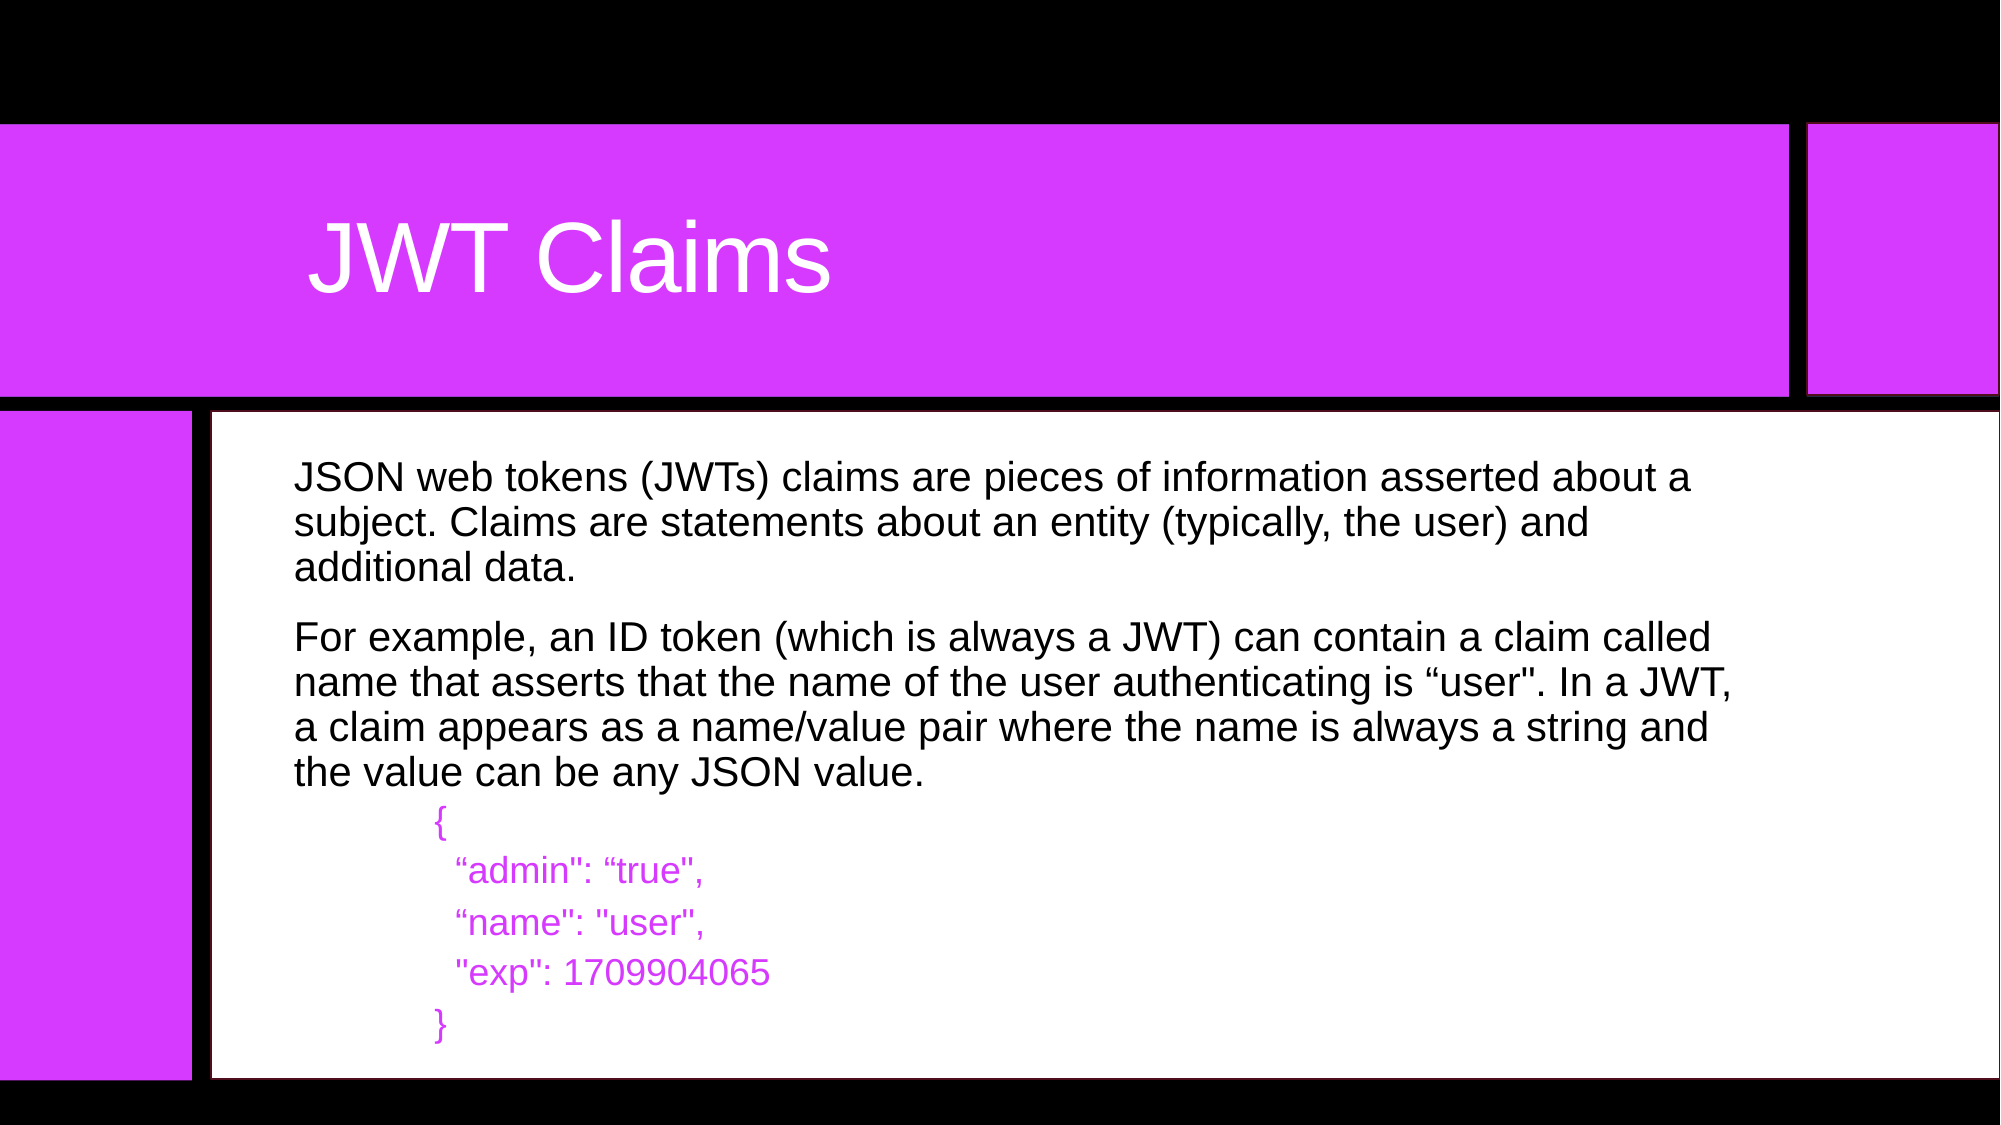

# JWT Claims

JSON web tokens (JWTs) claims are pieces of information asserted about a subject. Claims are statements about an entity (typically, the user) and additional data.
For example, an ID token (which is always a JWT) can contain a claim called name that asserts that the name of the user authenticating is “user". In a JWT, a claim appears as a name/value pair where the name is always a string and the value can be any JSON value.
{
  “admin": “true",
  “name": "user",
  "exp": 1709904065
}